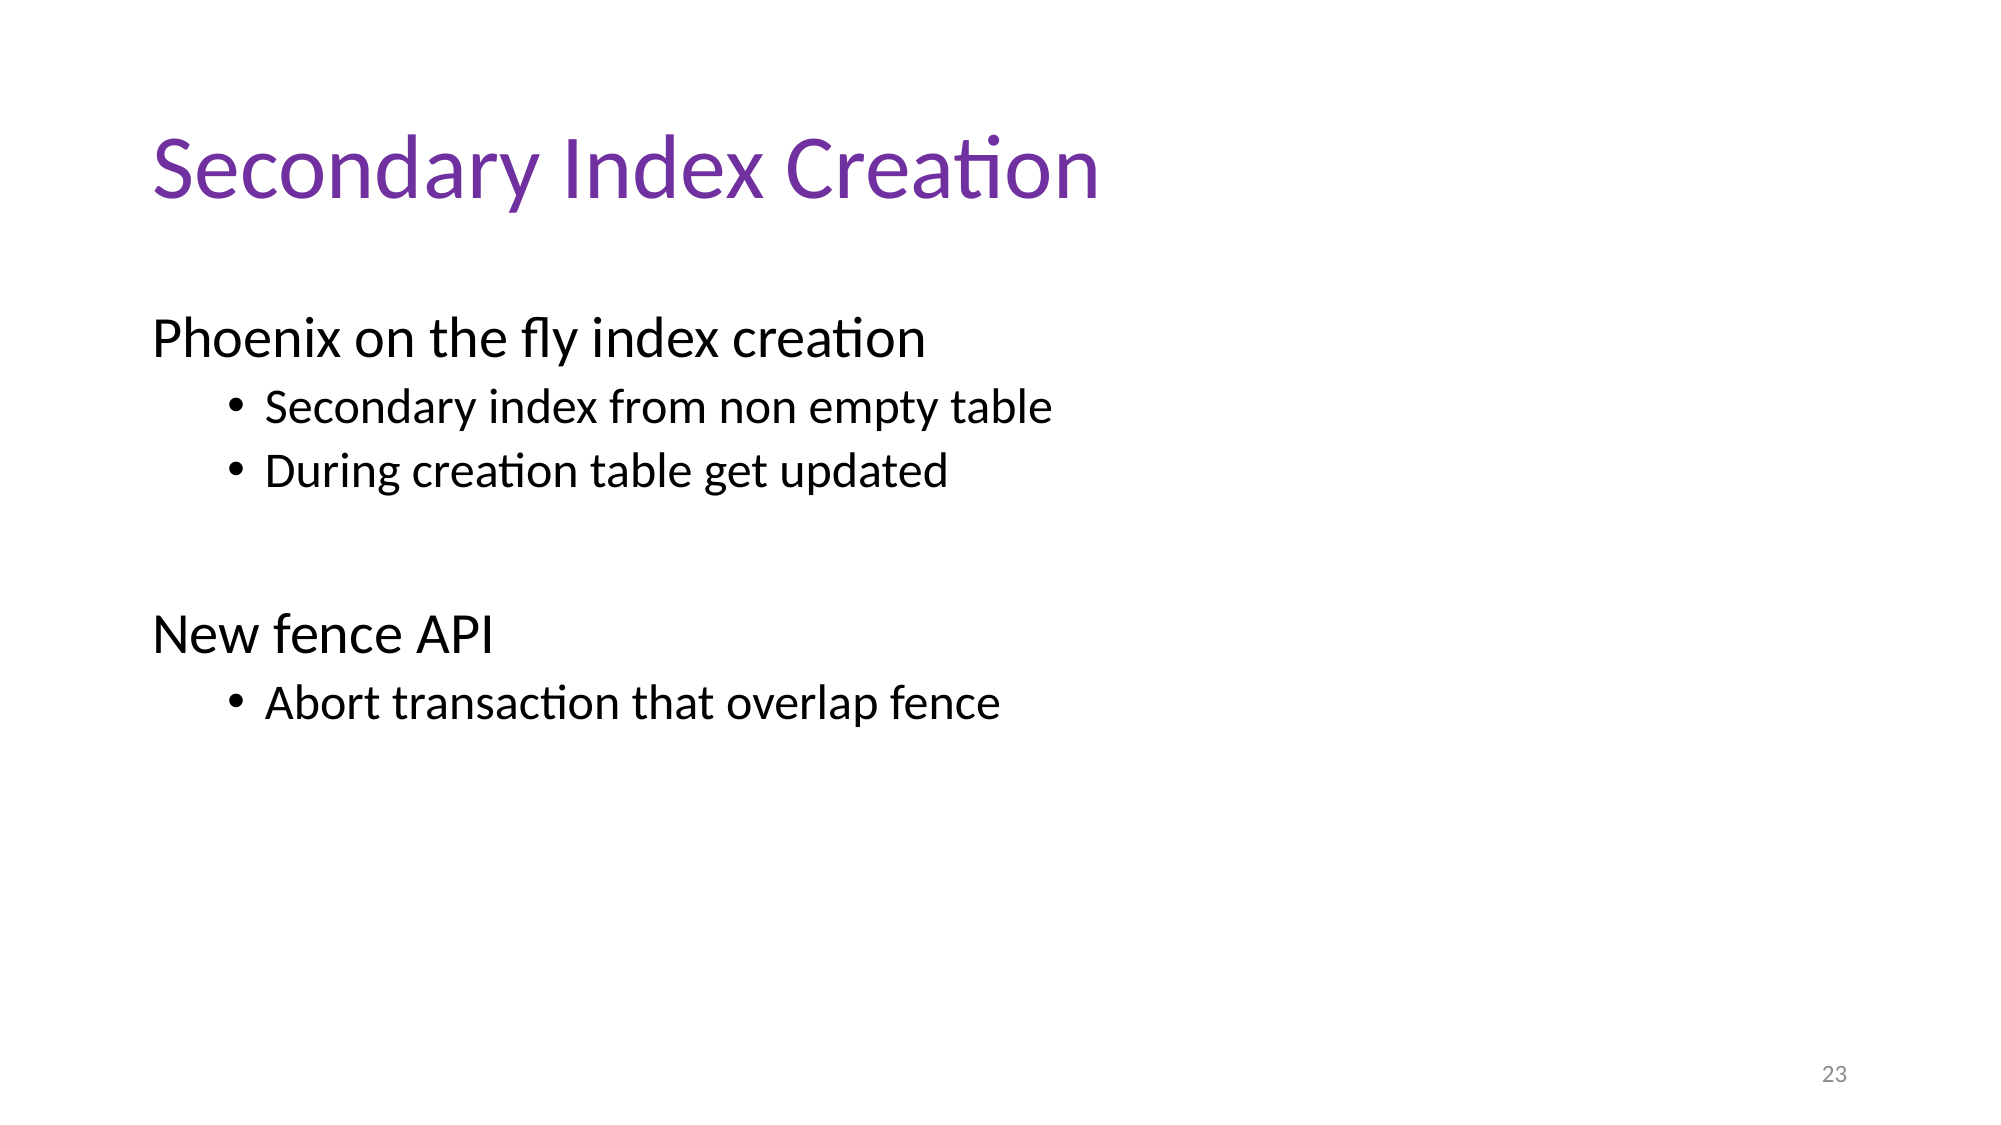

# Secondary Index Creation
Phoenix on the fly index creation
Secondary index from non empty table
During creation table get updated

New fence API
Abort transaction that overlap fence

23